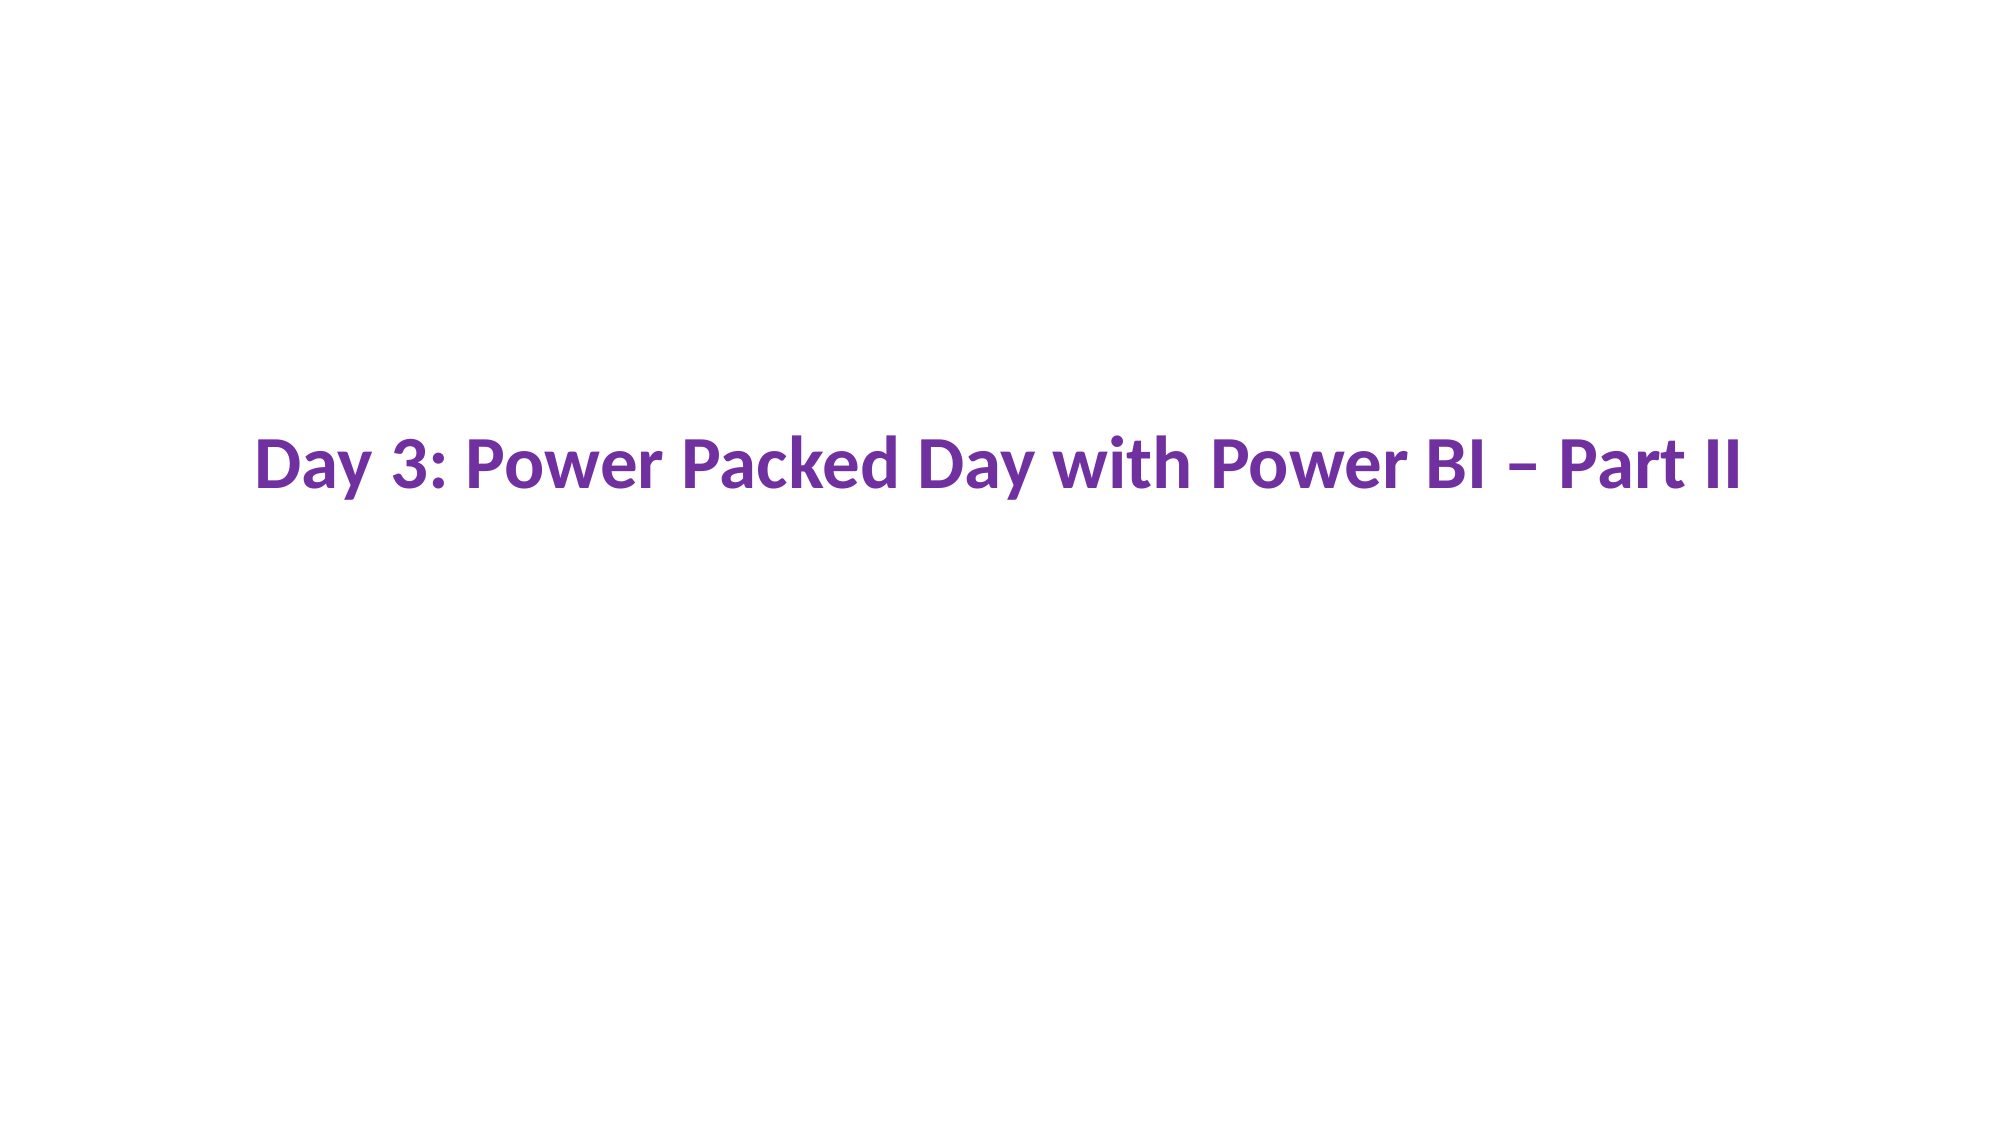

Day 3: Power Packed Day with Power BI – Part II